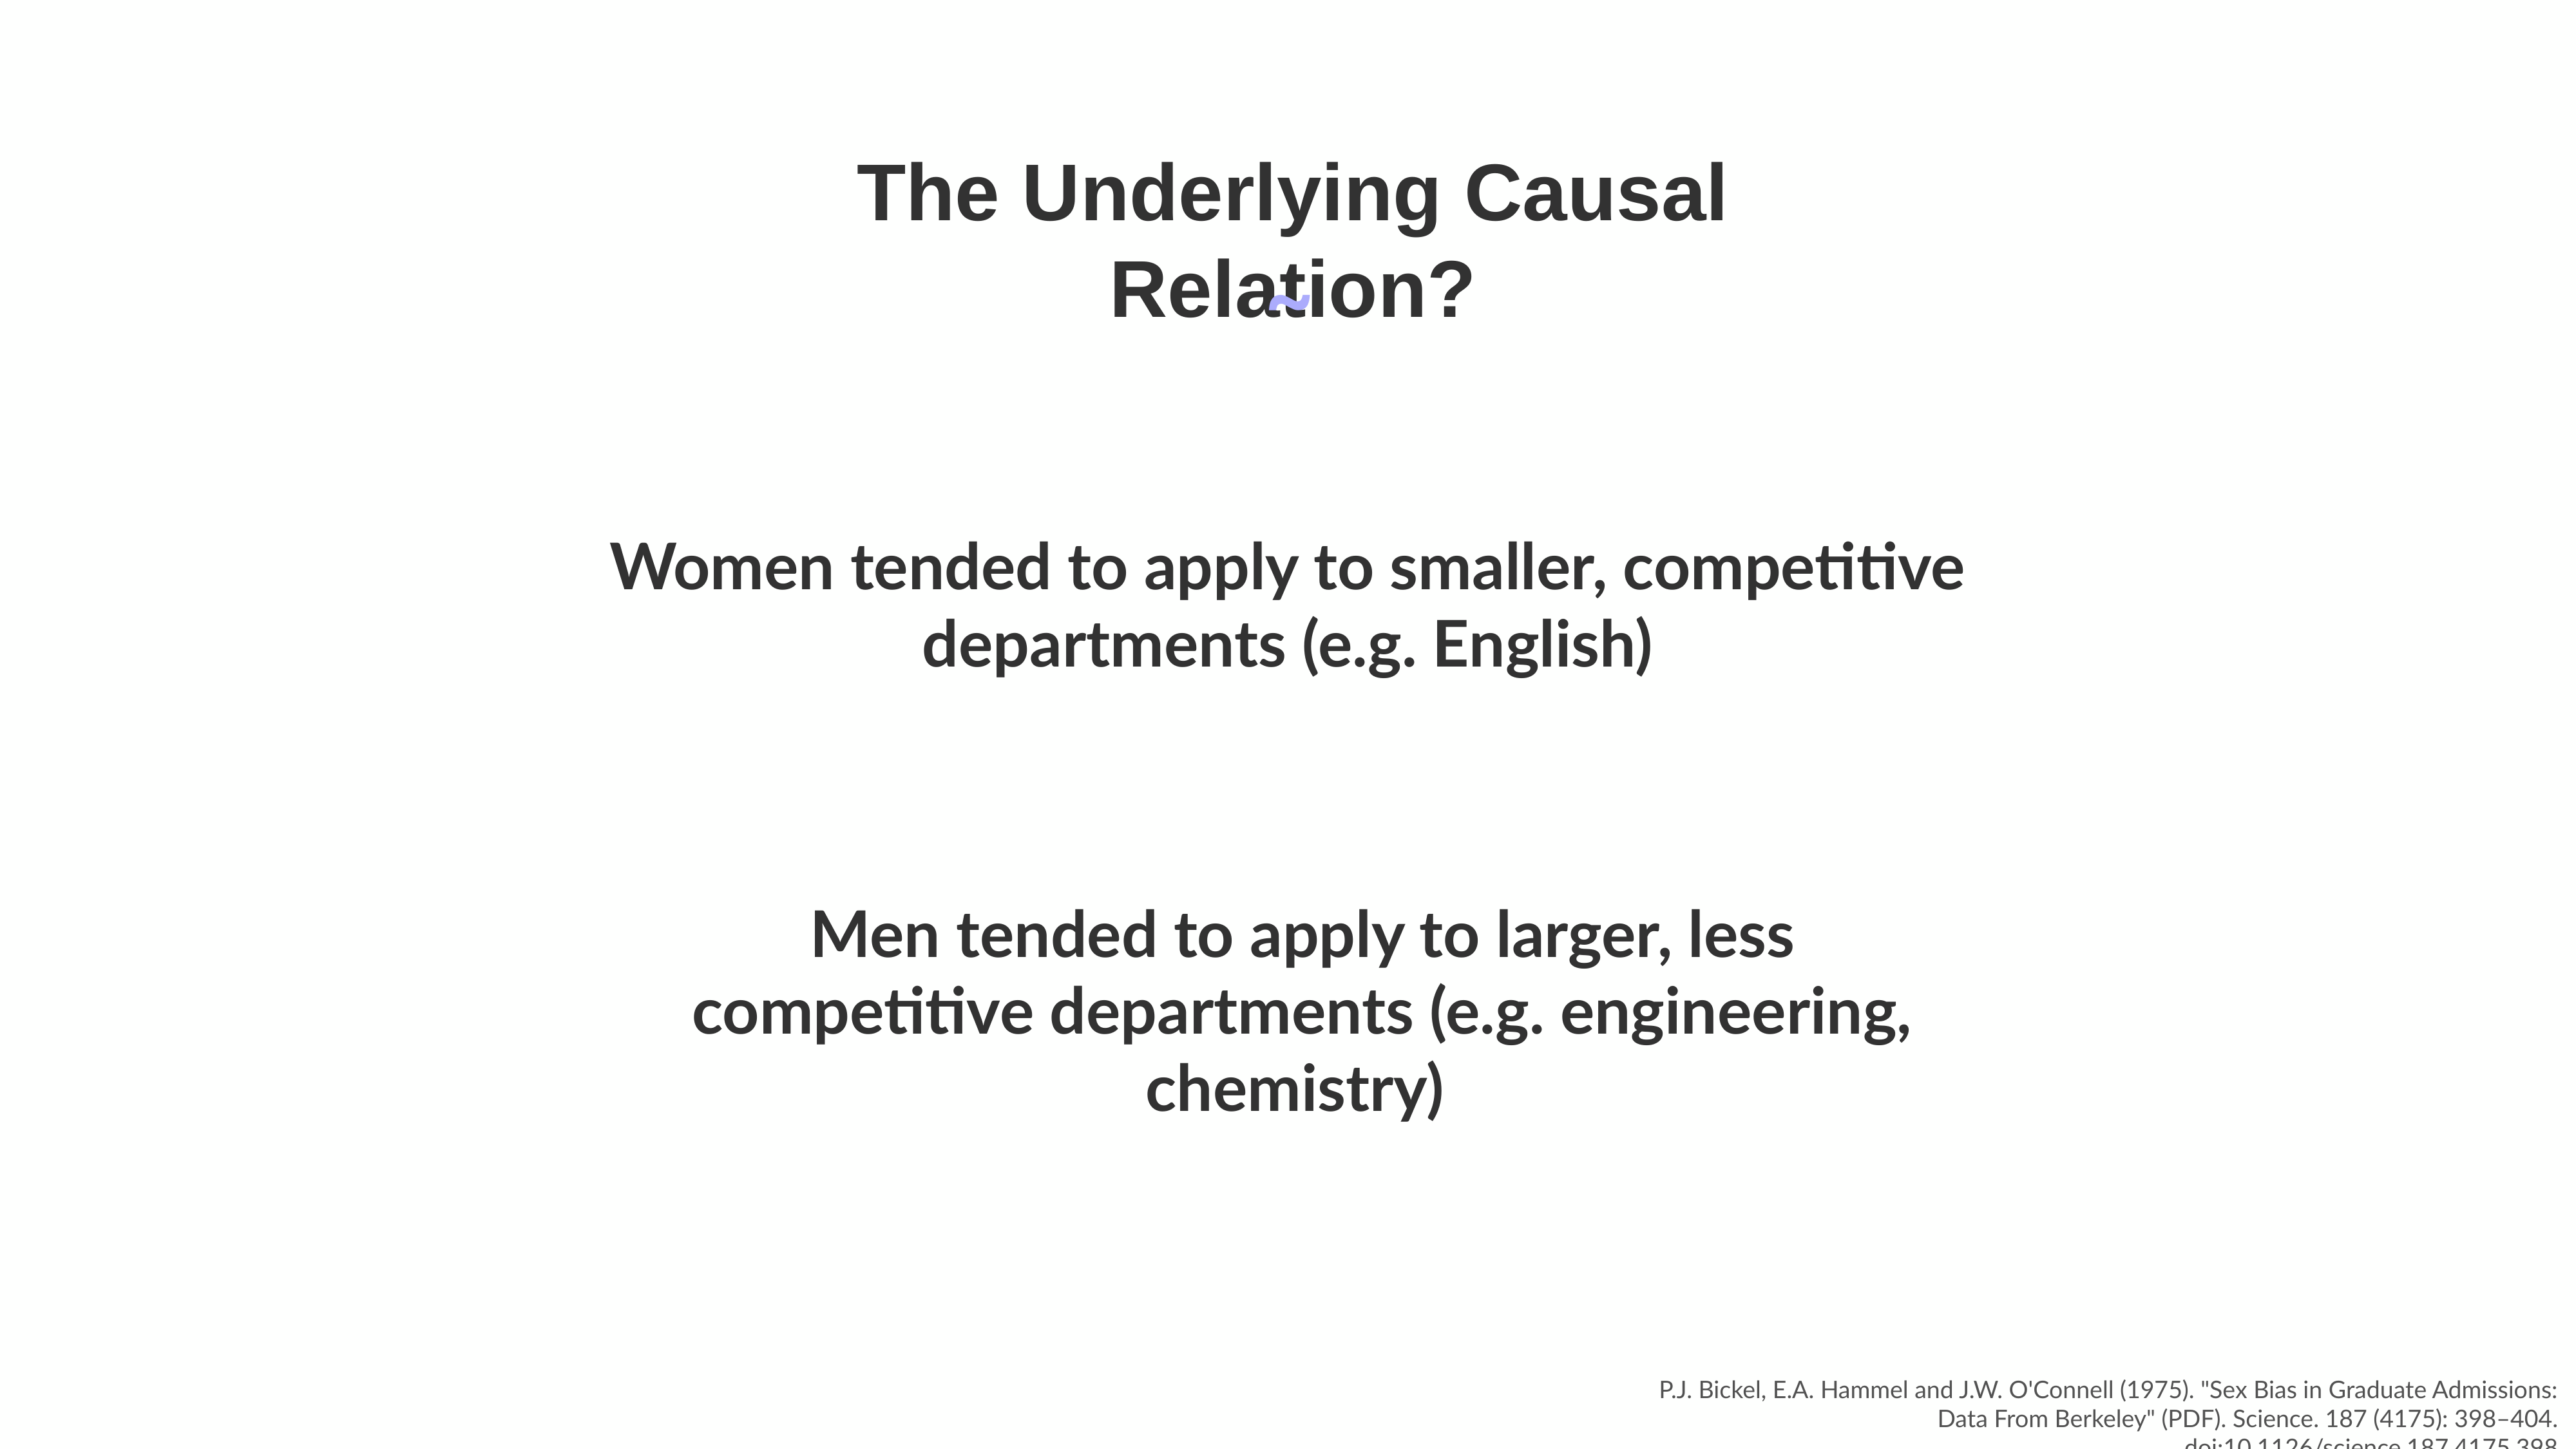

The Underlying Causal Relation?
˜
Women tended to apply to smaller, competitive departments (e.g. English)
Men tended to apply to larger, less competitive departments (e.g. engineering, chemistry)
 P.J. Bickel, E.A. Hammel and J.W. O'Connell (1975). "Sex Bias in Graduate Admissions: Data From Berkeley" (PDF). Science. 187 (4175): 398–404. doi:10.1126/science.187.4175.398